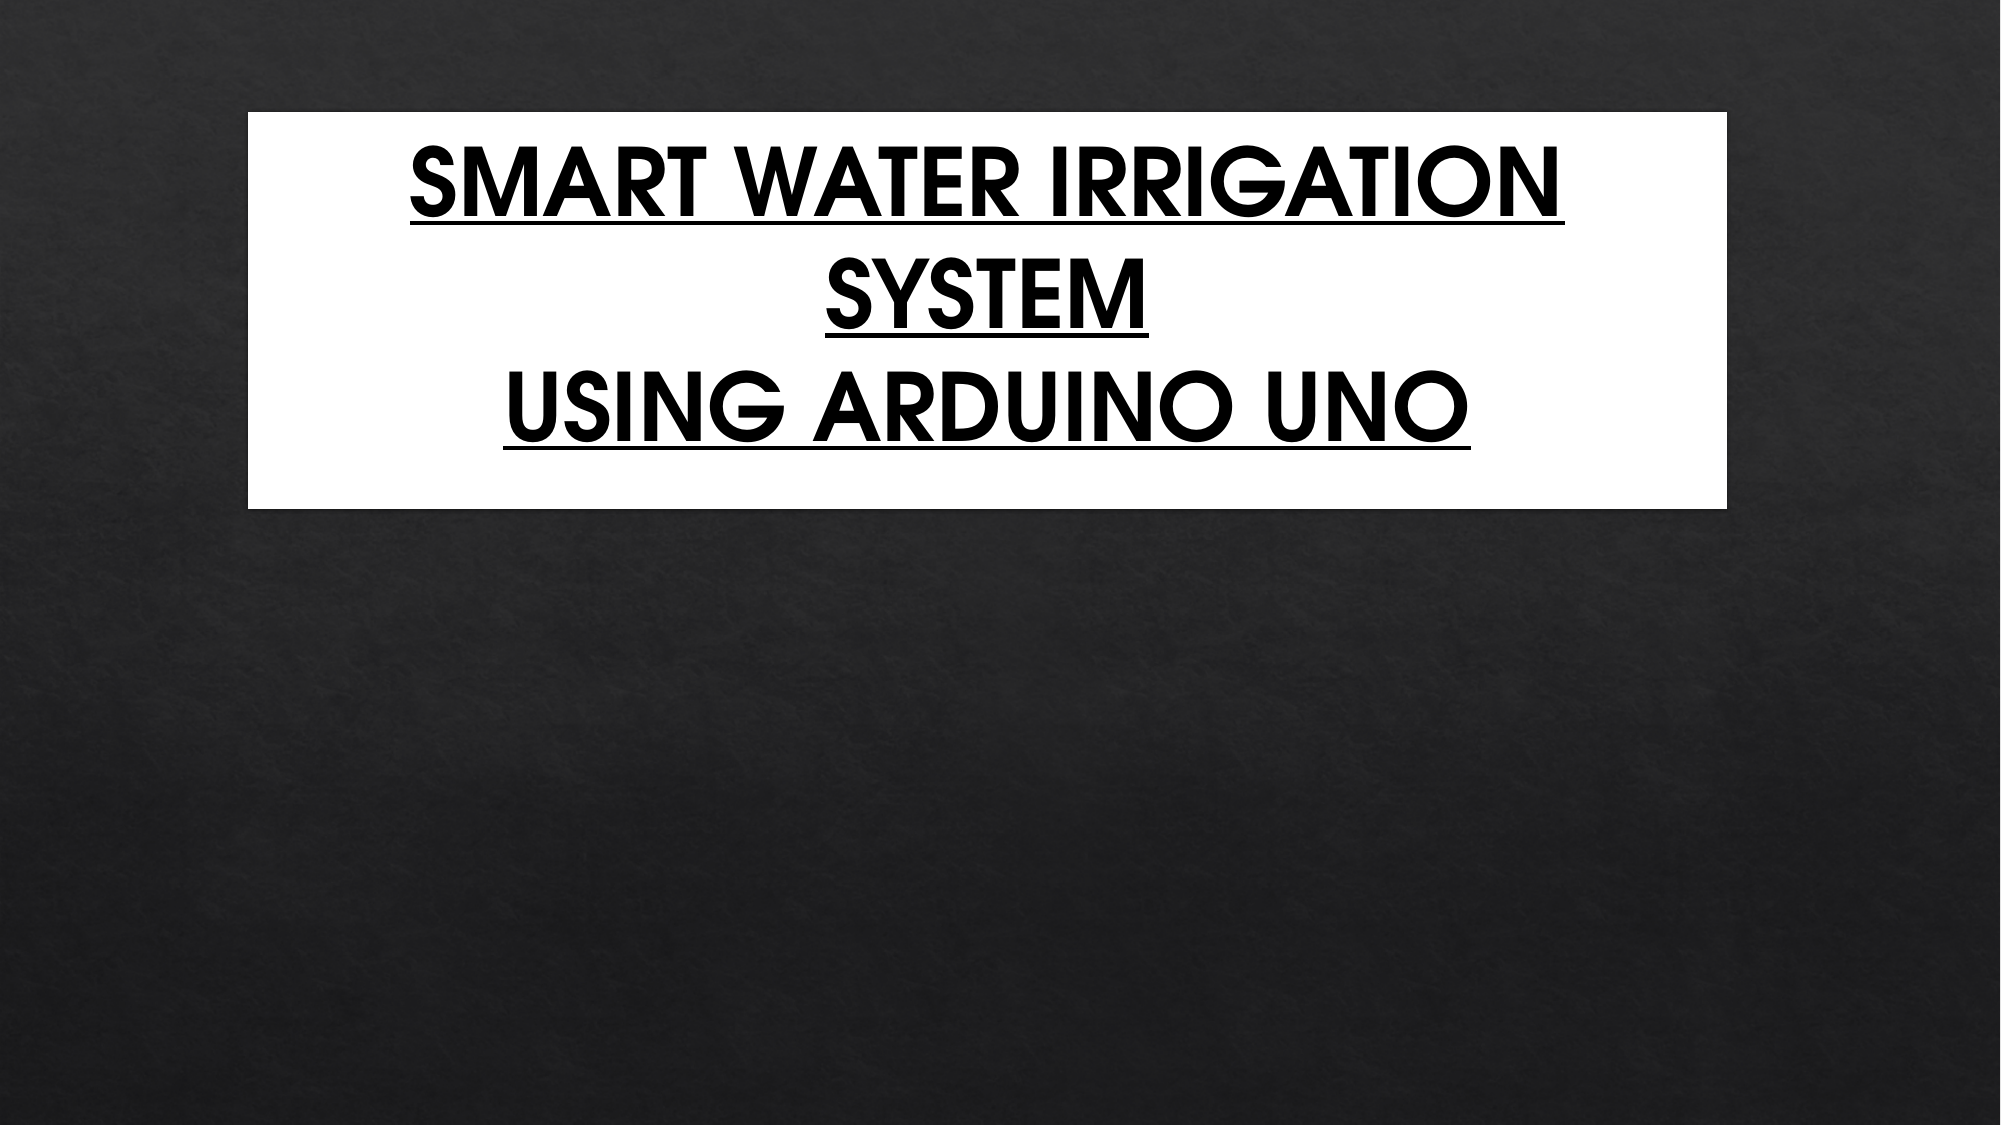

# SMART WATER IRRIGATION SYSTEM USING ARDUINO UNO